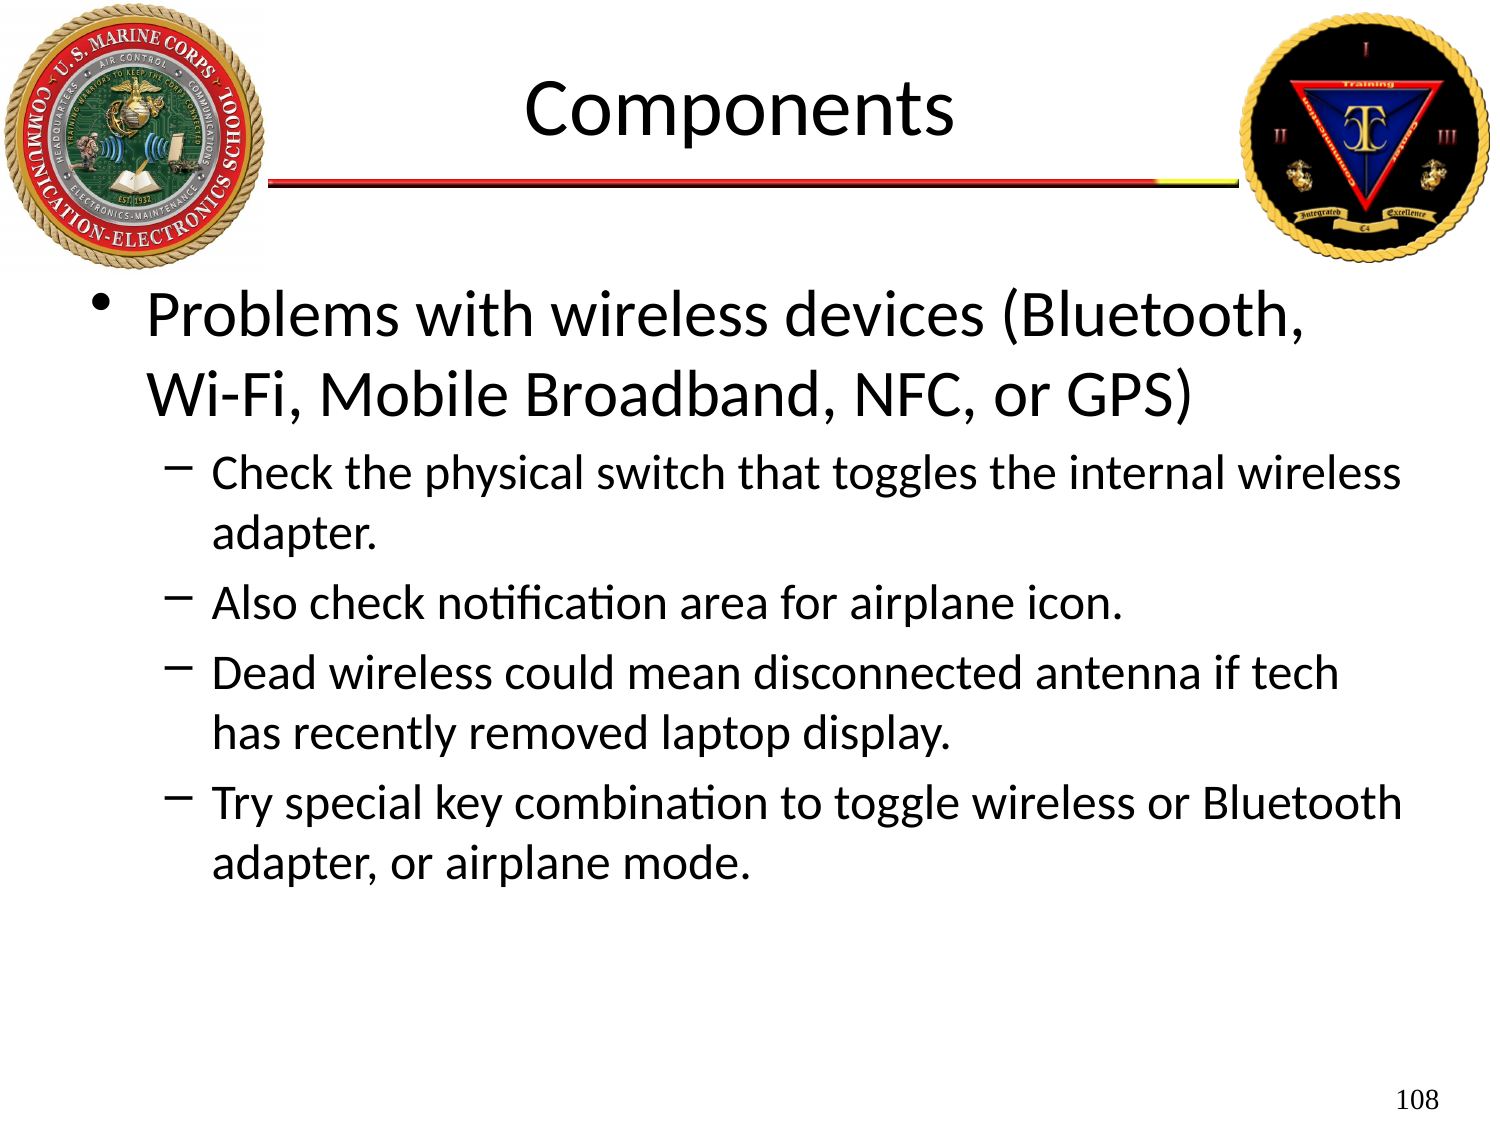

# Components
Problems with wireless devices (Bluetooth, Wi-Fi, Mobile Broadband, NFC, or GPS)
Check the physical switch that toggles the internal wireless adapter.
Also check notification area for airplane icon.
Dead wireless could mean disconnected antenna if tech has recently removed laptop display.
Try special key combination to toggle wireless or Bluetooth adapter, or airplane mode.